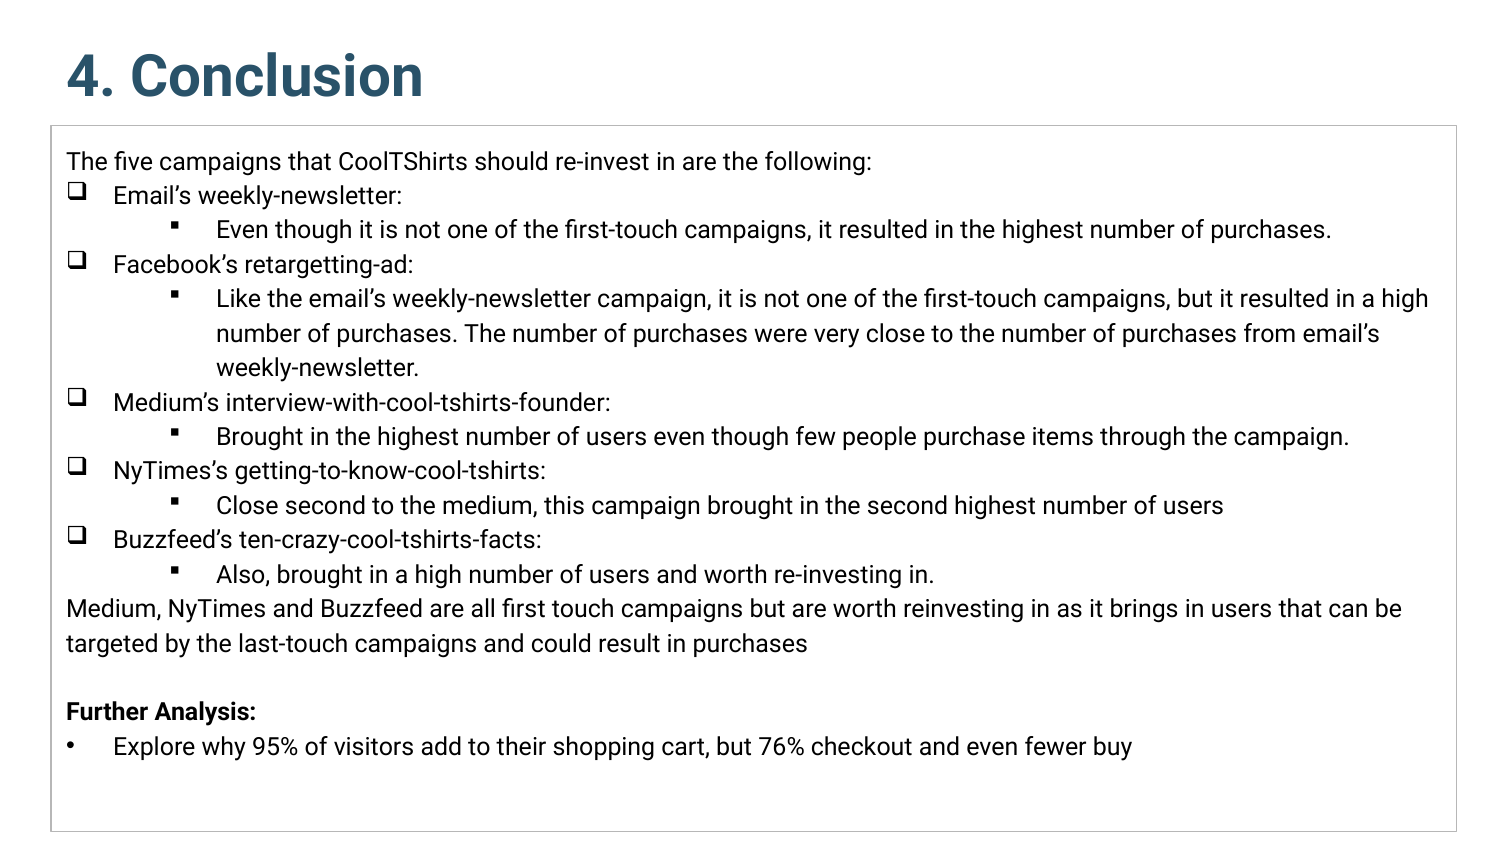

# 4. Conclusion
The five campaigns that CoolTShirts should re-invest in are the following:
Email’s weekly-newsletter:
Even though it is not one of the first-touch campaigns, it resulted in the highest number of purchases.
Facebook’s retargetting-ad:
Like the email’s weekly-newsletter campaign, it is not one of the first-touch campaigns, but it resulted in a high number of purchases. The number of purchases were very close to the number of purchases from email’s weekly-newsletter.
Medium’s interview-with-cool-tshirts-founder:
Brought in the highest number of users even though few people purchase items through the campaign.
NyTimes’s getting-to-know-cool-tshirts:
Close second to the medium, this campaign brought in the second highest number of users
Buzzfeed’s ten-crazy-cool-tshirts-facts:
Also, brought in a high number of users and worth re-investing in.
Medium, NyTimes and Buzzfeed are all first touch campaigns but are worth reinvesting in as it brings in users that can be targeted by the last-touch campaigns and could result in purchases

Further Analysis:
Explore why 95% of visitors add to their shopping cart, but 76% checkout and even fewer buy